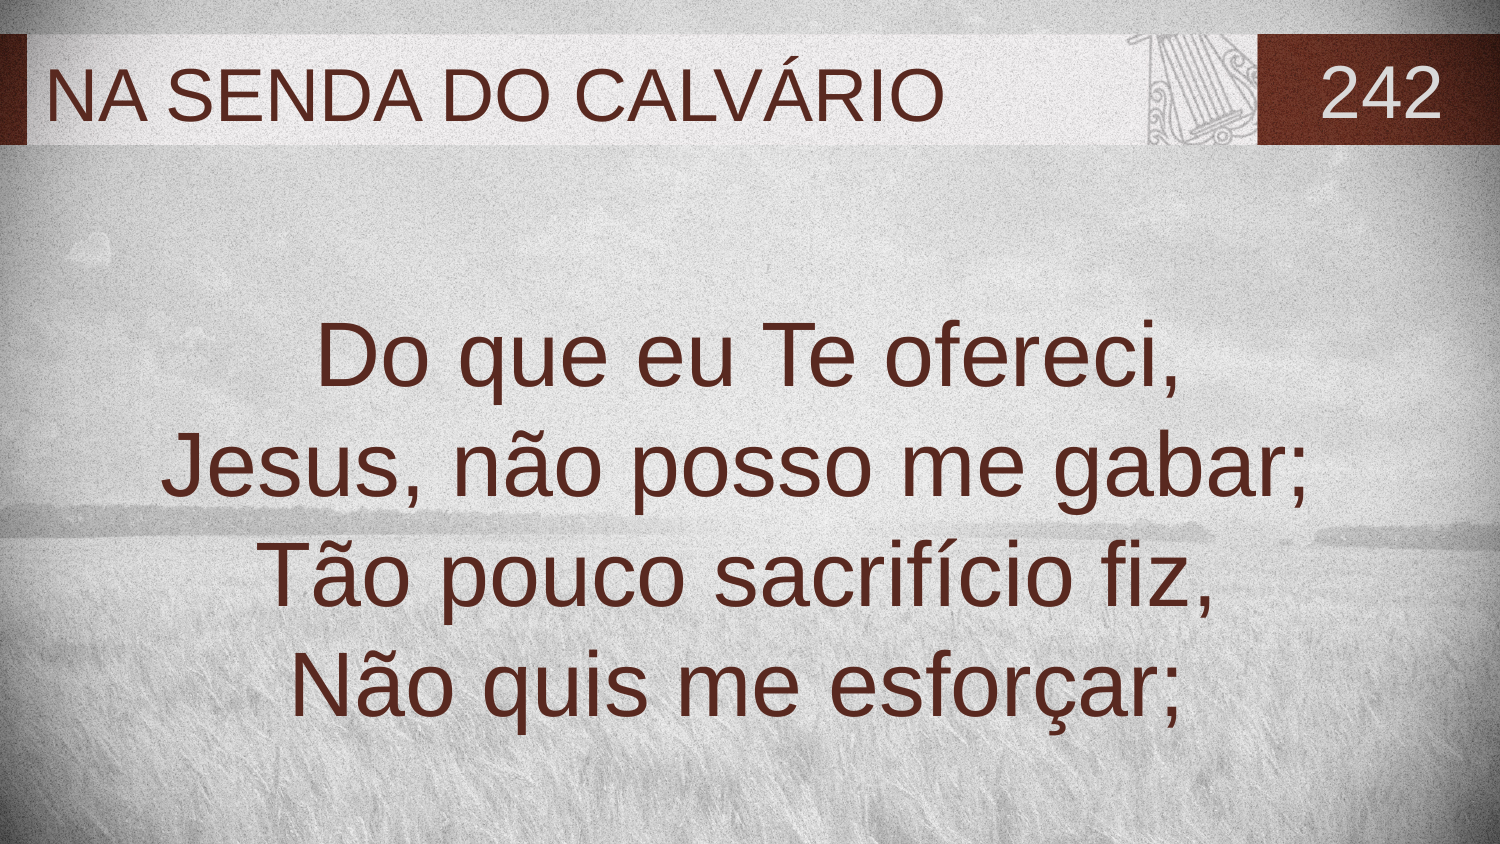

# NA SENDA DO CALVÁRIO
242
Do que eu Te ofereci,
Jesus, não posso me gabar;
Tão pouco sacrifício fiz,
Não quis me esforçar;